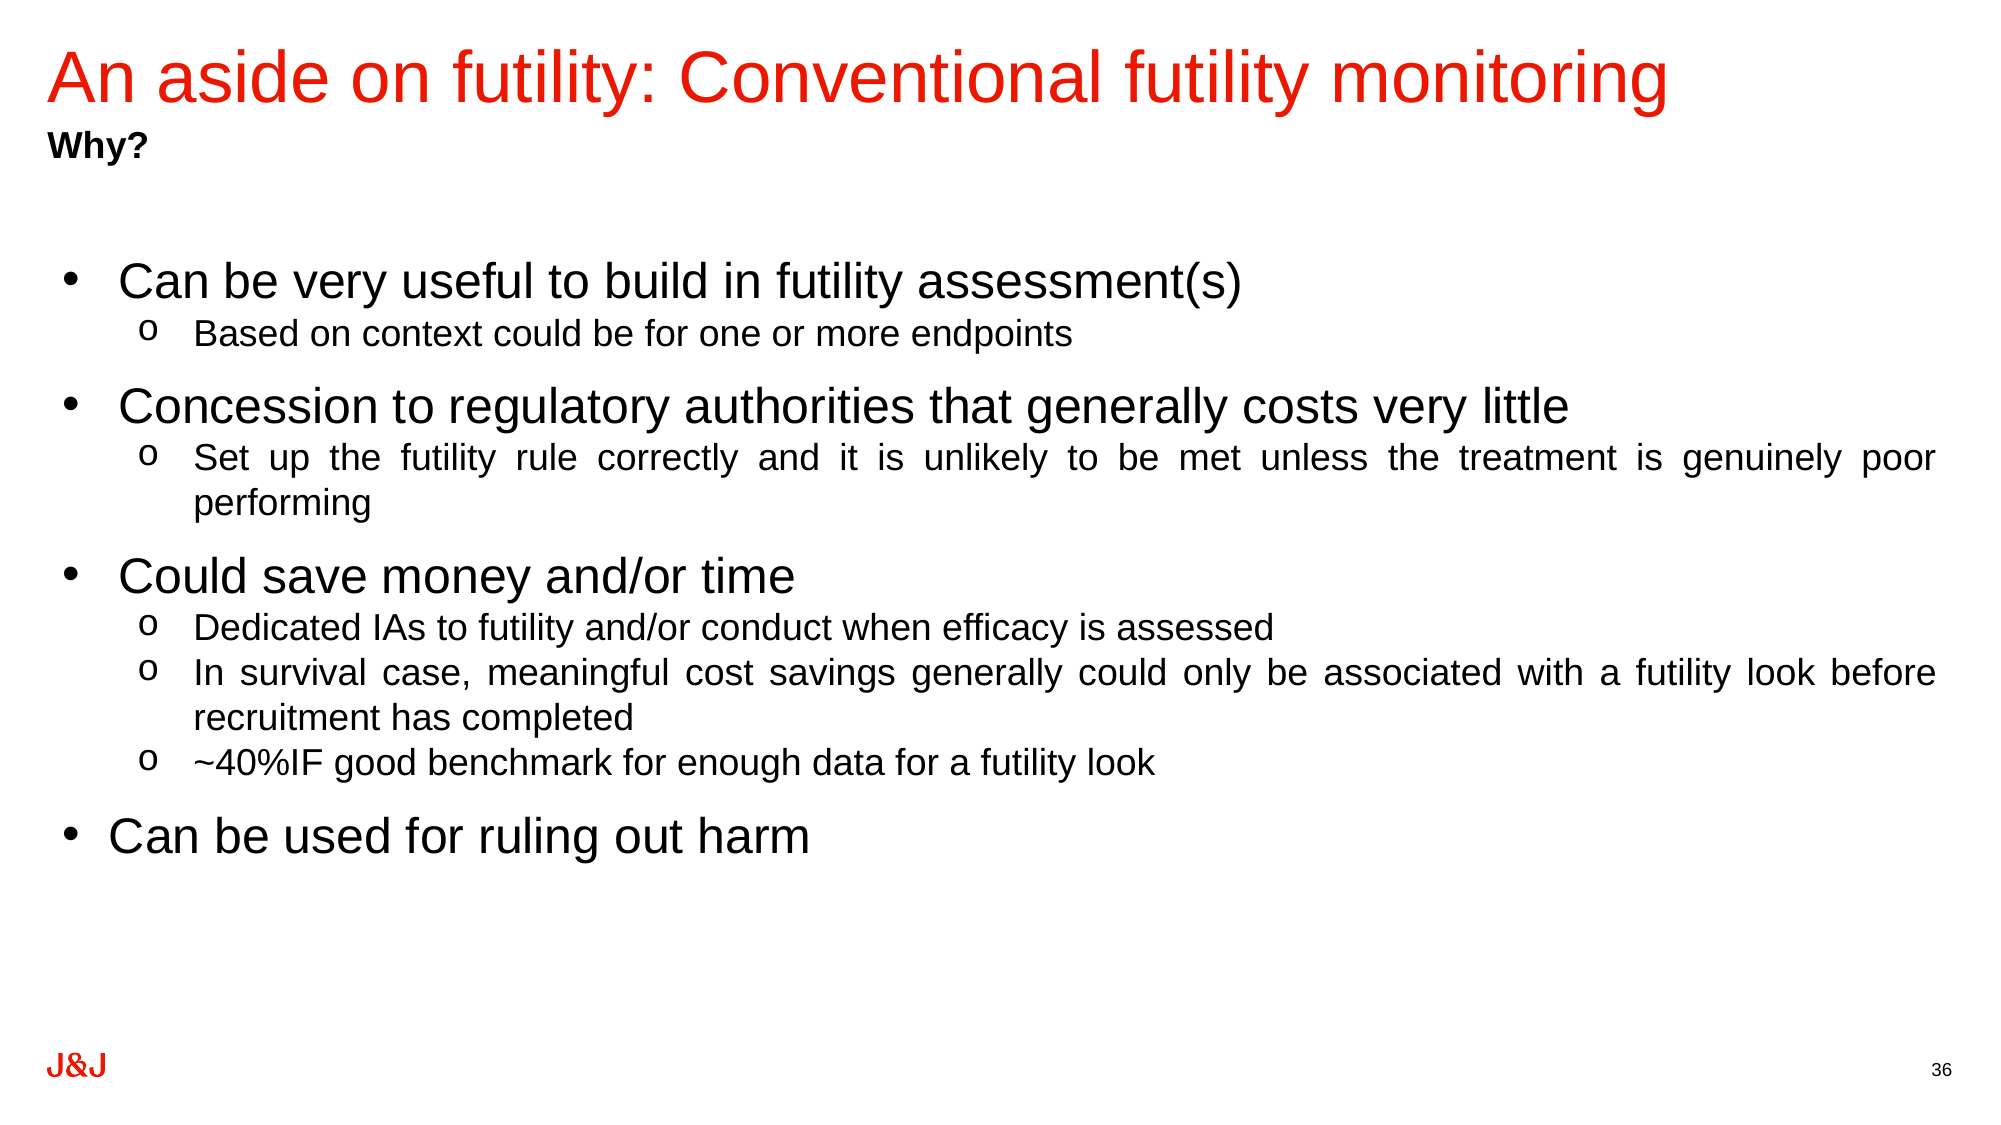

# An aside on futility: Conventional futility monitoring
Why?
Can be very useful to build in futility assessment(s)
Based on context could be for one or more endpoints

Concession to regulatory authorities that generally costs very little
Set up the futility rule correctly and it is unlikely to be met unless the treatment is genuinely poor performing

Could save money and/or time
Dedicated IAs to futility and/or conduct when efficacy is assessed
In survival case, meaningful cost savings generally could only be associated with a futility look before recruitment has completed
~40%IF good benchmark for enough data for a futility look

Can be used for ruling out harm
36